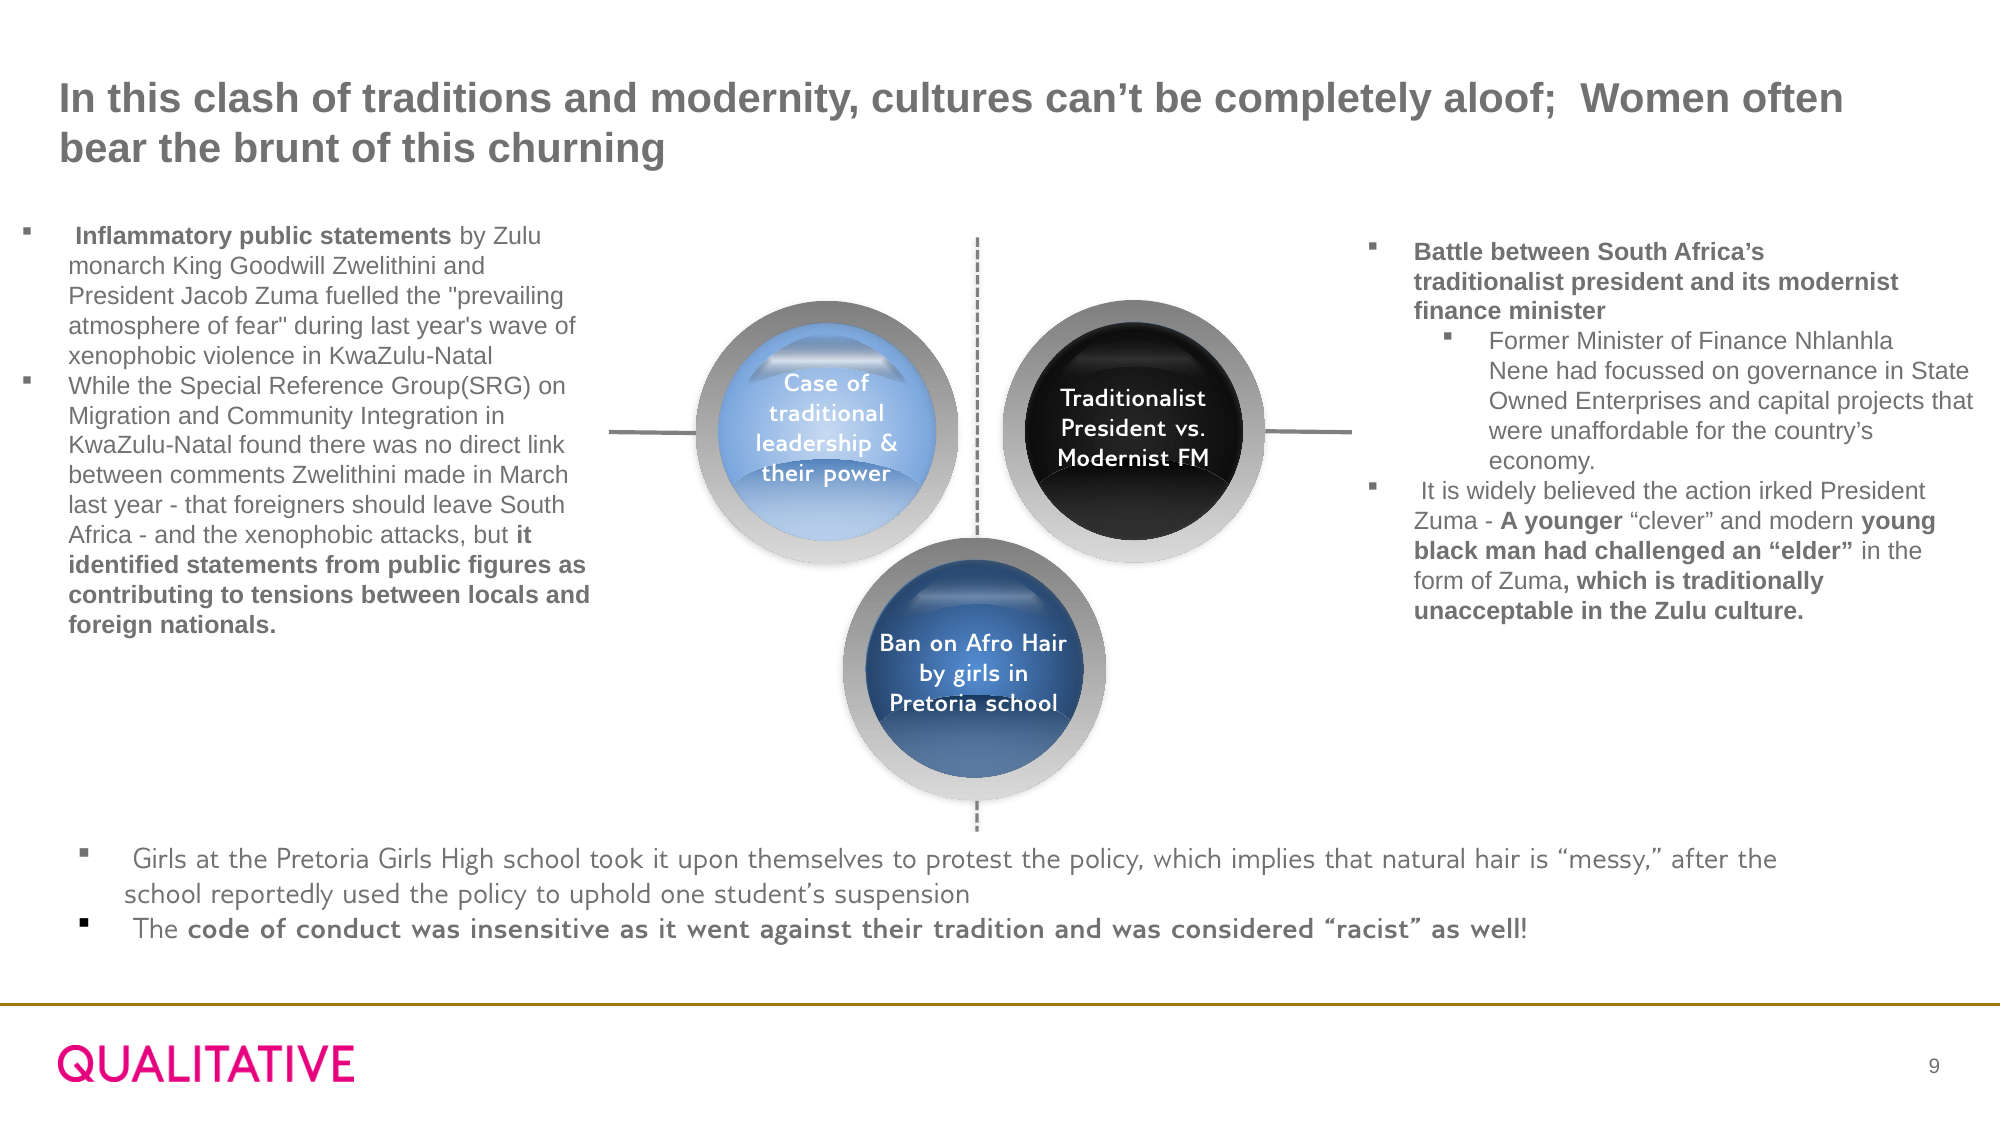

# In this clash of traditions and modernity, cultures can’t be completely aloof;  Women often bear the brunt of this churning
 Inflammatory public statements by Zulu monarch King Goodwill Zwelithini and President Jacob Zuma fuelled the "prevailing atmosphere of fear" during last year's wave of xenophobic violence in KwaZulu-Natal
While the Special Reference Group(SRG) on Migration and Community Integration in KwaZulu-Natal found there was no direct link between comments Zwelithini made in March last year - that foreigners should leave South Africa - and the xenophobic attacks, but it identified statements from public figures as contributing to tensions between locals and foreign nationals.
Battle between South Africa’s traditionalist president and its modernist finance minister
Former Minister of Finance Nhlanhla Nene had focussed on governance in State Owned Enterprises and capital projects that were unaffordable for the country’s economy.
 It is widely believed the action irked President Zuma - A younger “clever” and modern young black man had challenged an “elder” in the form of Zuma, which is traditionally unacceptable in the Zulu culture.

Traditionalist President vs. Modernist FM

Case of traditional leadership & their power

Ban on Afro Hair by girls in Pretoria school

 Girls at the Pretoria Girls High school took it upon themselves to protest the policy, which implies that natural hair is “messy,” after the school reportedly used the policy to uphold one student’s suspension
 The code of conduct was insensitive as it went against their tradition and was considered “racist” as well!

9